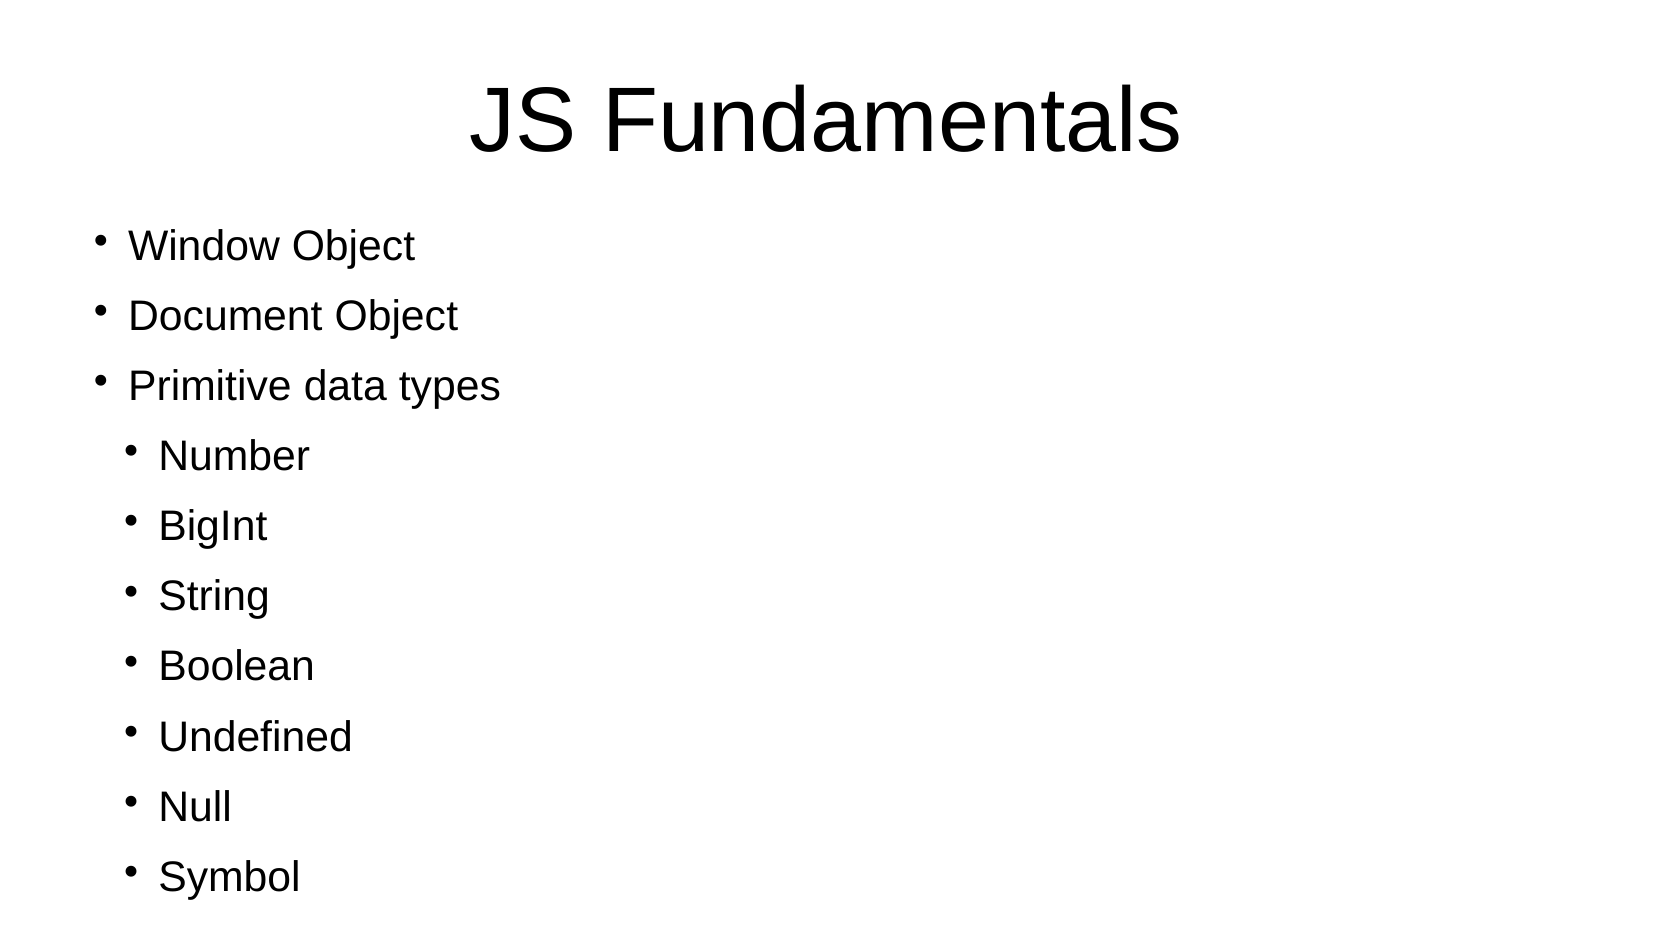

# JS Fundamentals
Window Object
Document Object
Primitive data types
Number
BigInt
String
Boolean
Undefined
Null
Symbol